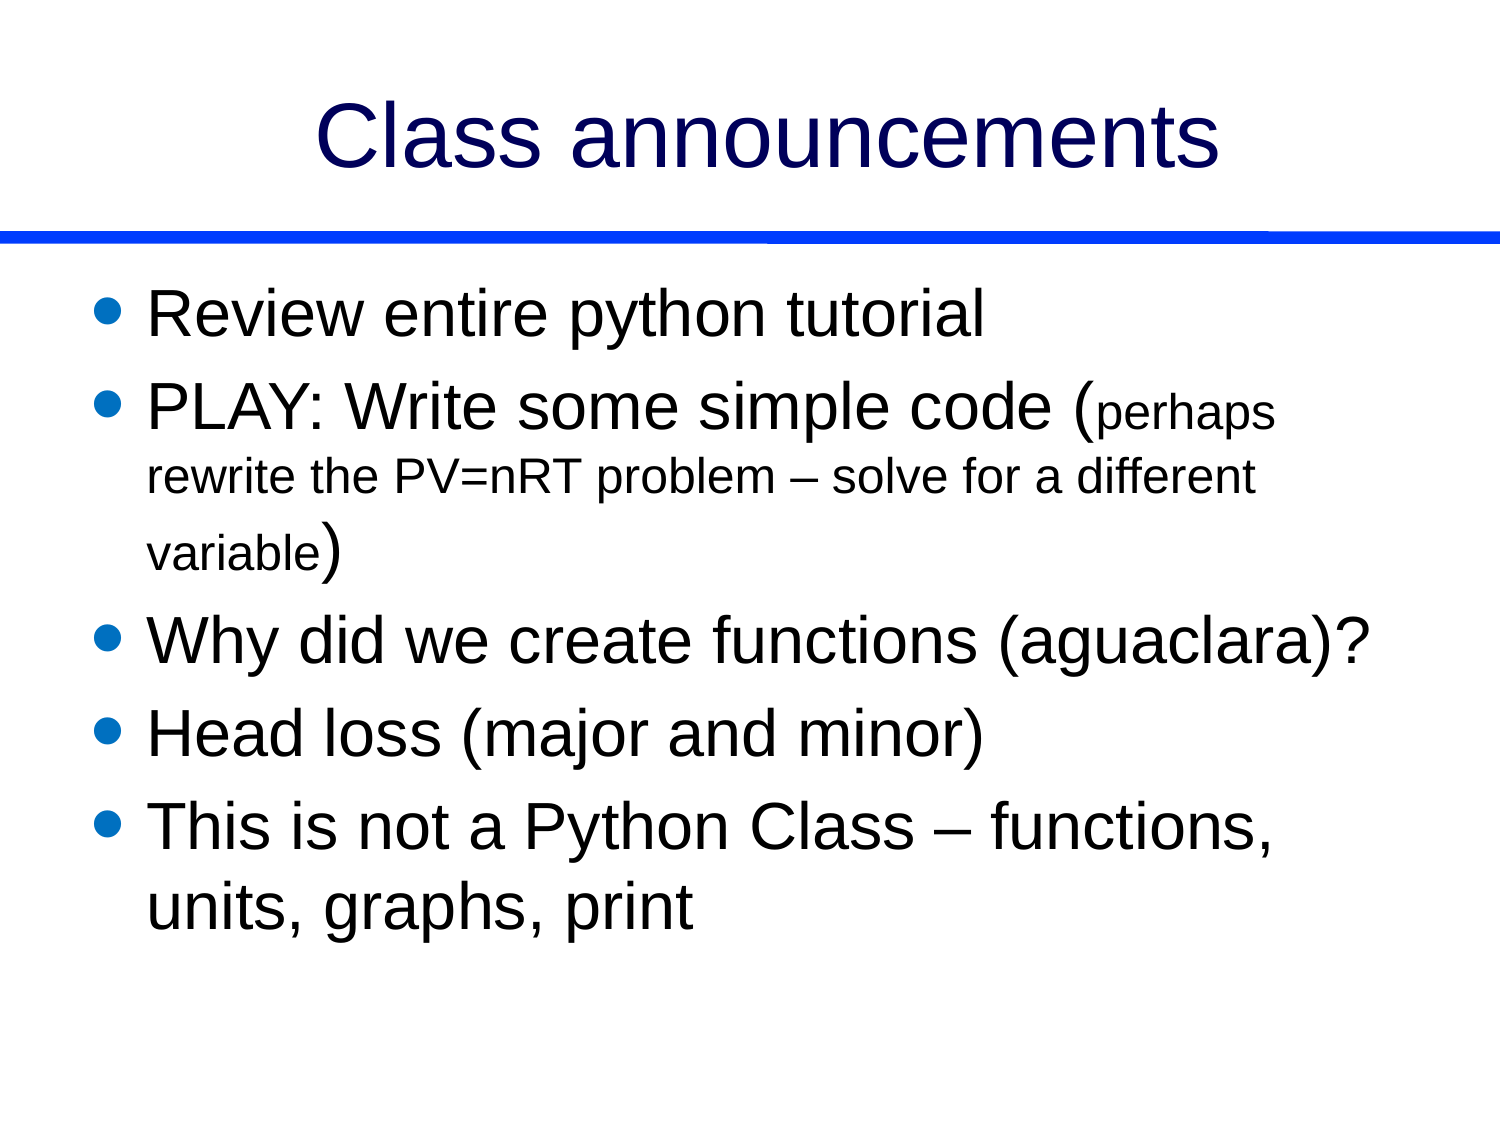

# Class announcements
Review entire python tutorial
PLAY: Write some simple code (perhaps rewrite the PV=nRT problem – solve for a different variable)
Why did we create functions (aguaclara)?
Head loss (major and minor)
This is not a Python Class – functions, units, graphs, print